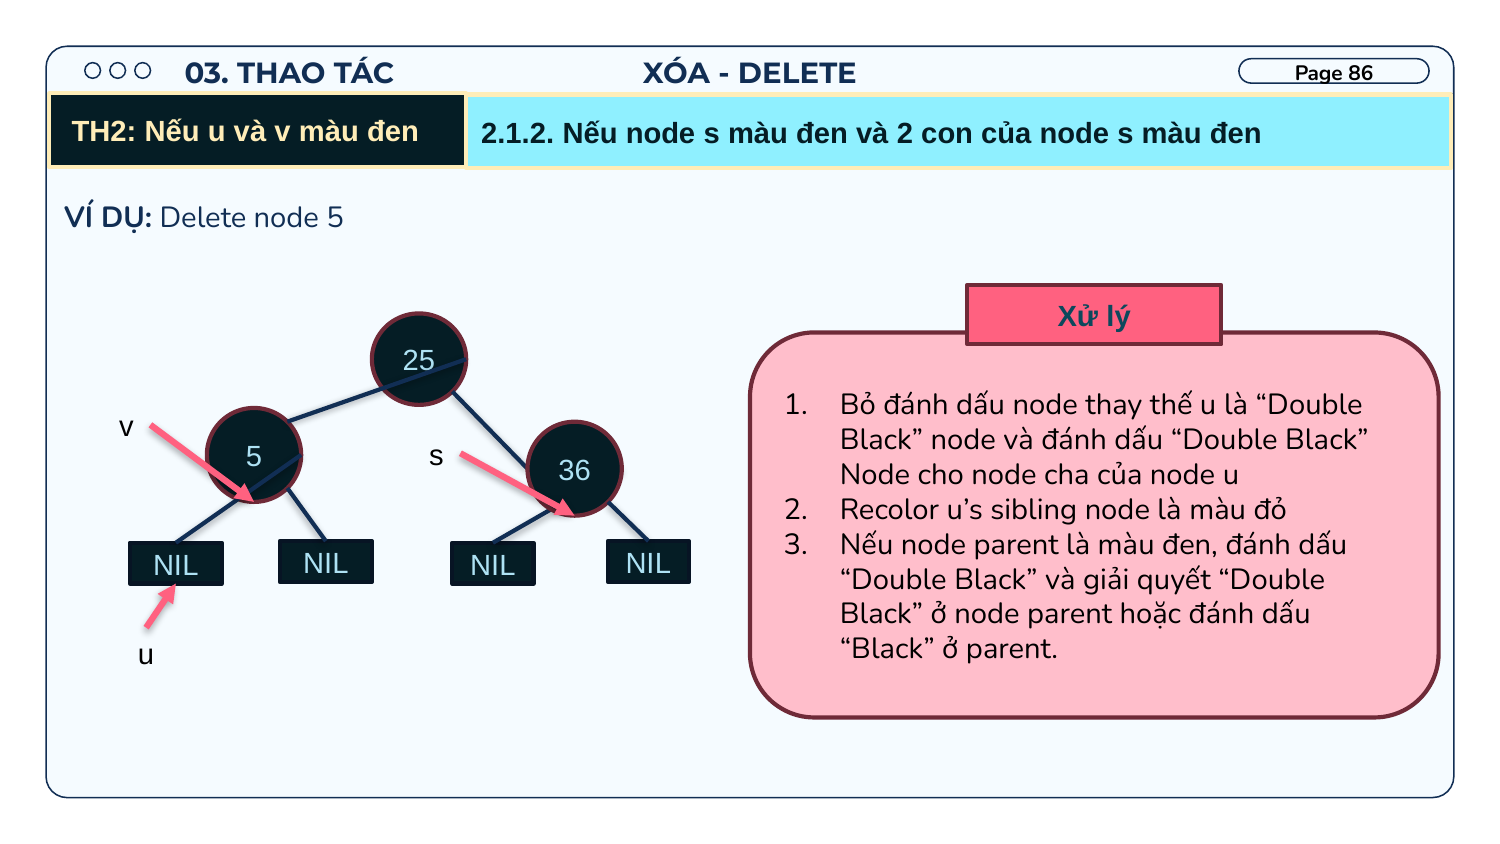

XÓA - DELETE
03. THAO TÁC
Page 86
TH2: Nếu u và v màu đen
2.1.2. Nếu node s màu đen và 2 con của node s màu đen
VÍ DỤ: Delete node 5
Xử lý
Bỏ đánh dấu node thay thế u là “Double Black” node và đánh dấu “Double Black” Node cho node cha của node u
Recolor u’s sibling node là màu đỏ
Nếu node parent là màu đen, đánh dấu “Double Black” và giải quyết “Double Black” ở node parent hoặc đánh dấu “Black” ở parent.
25
v
5
36
s
NIL
NIL
NIL
NIL
u